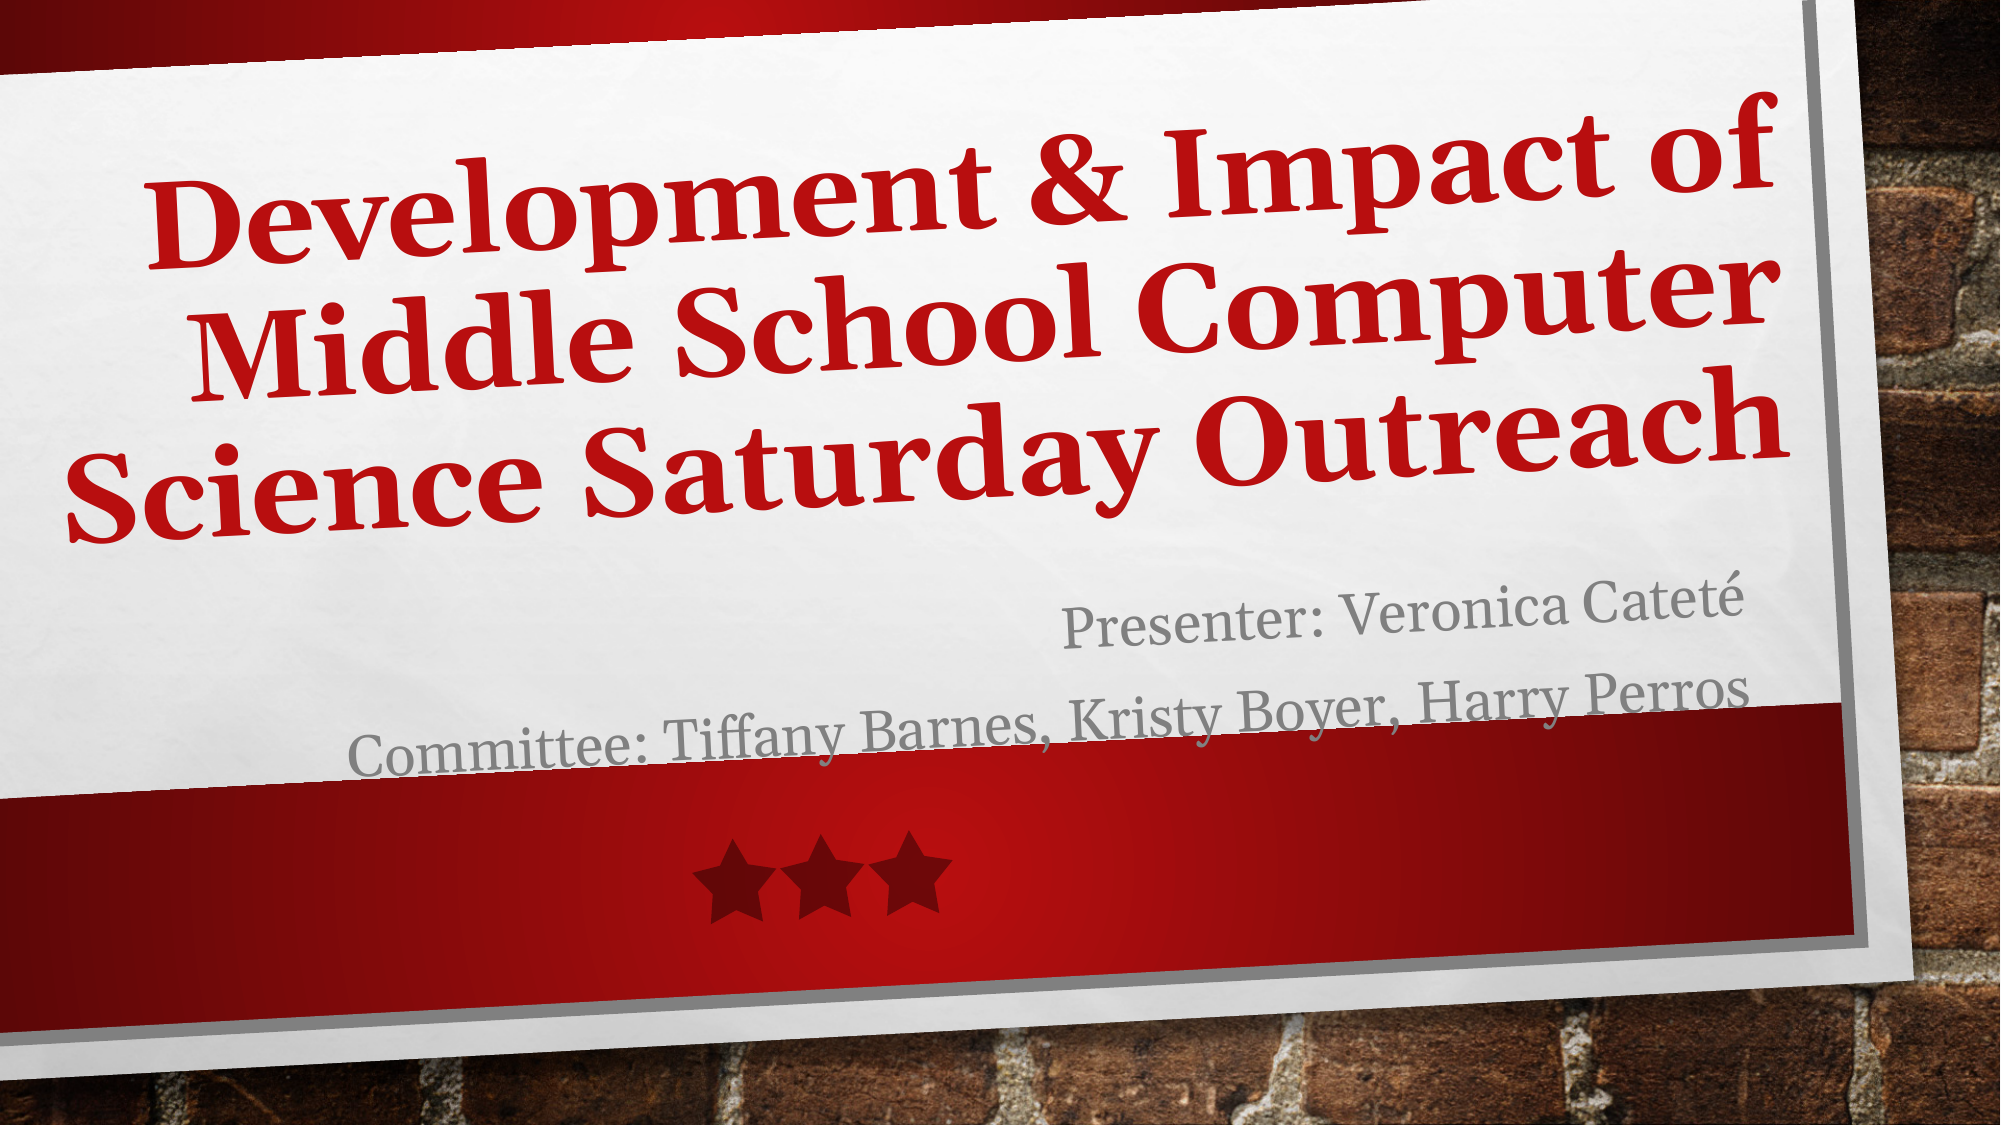

# Development & Impact of Middle School Computer Science Saturday Outreach
Presenter: Veronica Cateté
Committee: Tiffany Barnes, Kristy Boyer, Harry Perros